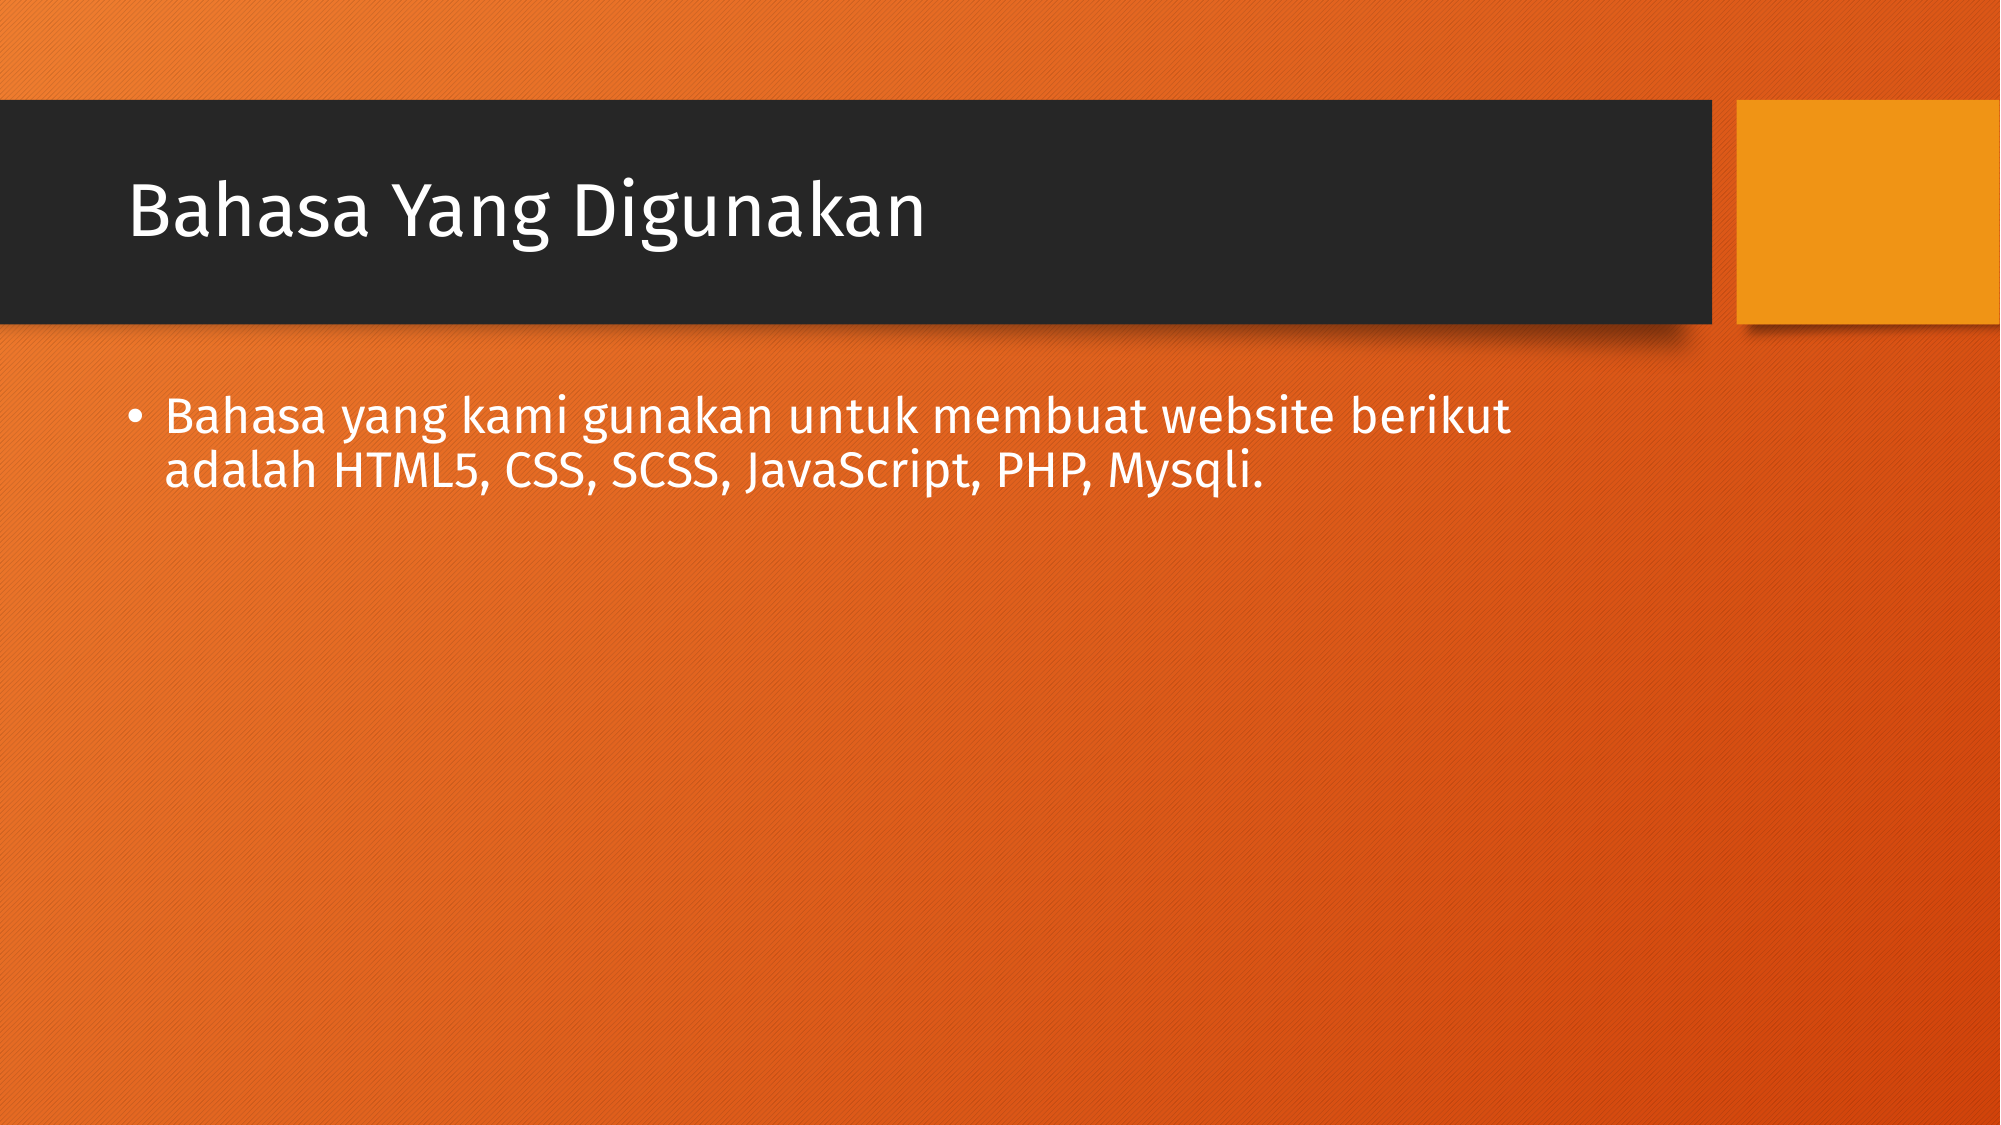

# Bahasa Yang Digunakan
Bahasa yang kami gunakan untuk membuat website berikut adalah HTML5, CSS, SCSS, JavaScript, PHP, Mysqli.